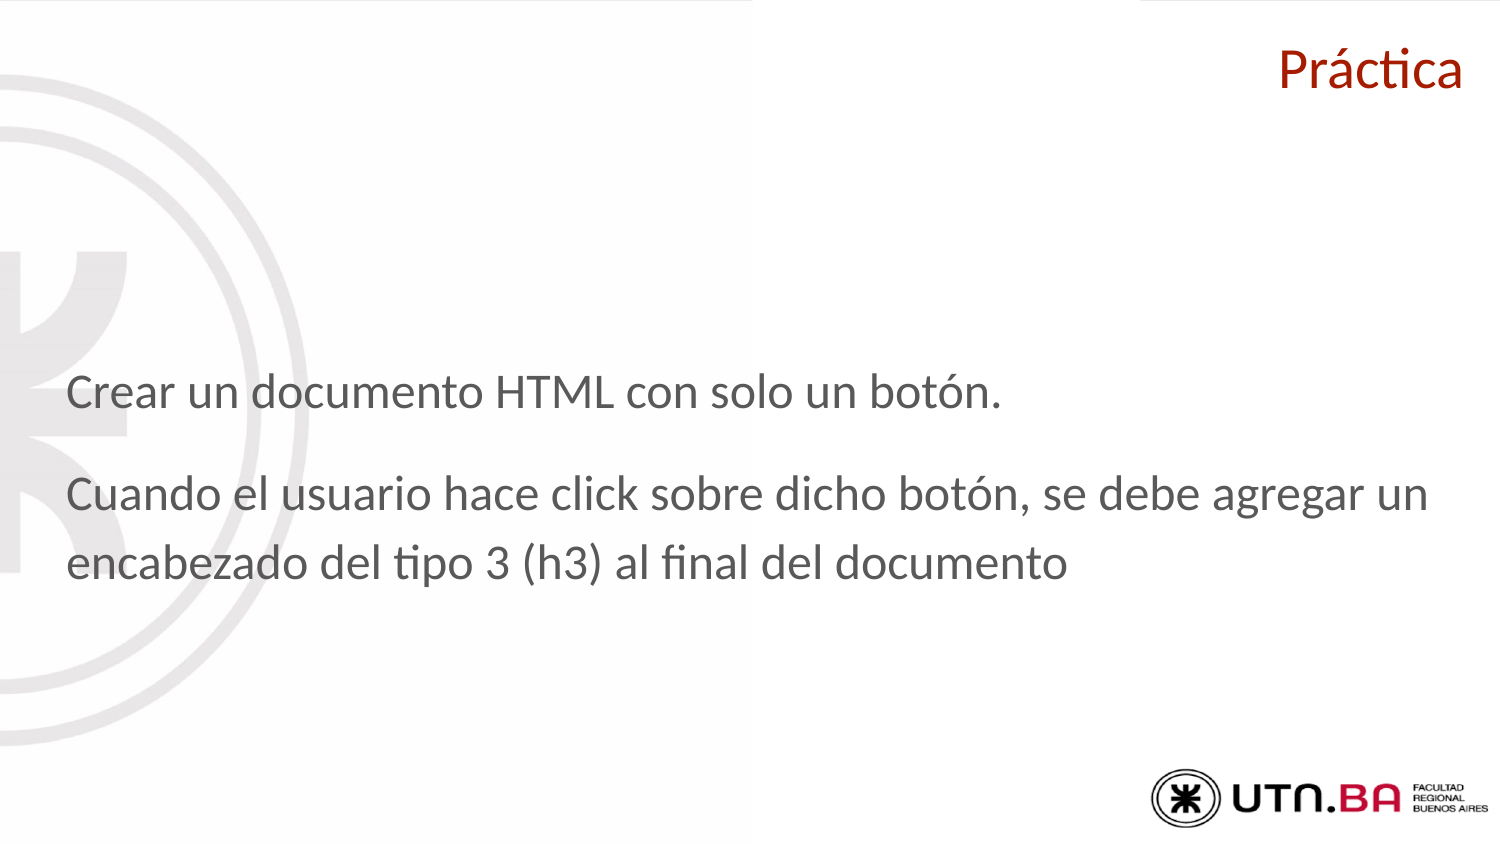

# Práctica
Crear un documento HTML con solo un botón.
Cuando el usuario hace click sobre dicho botón, se debe agregar un encabezado del tipo 3 (h3) al final del documento